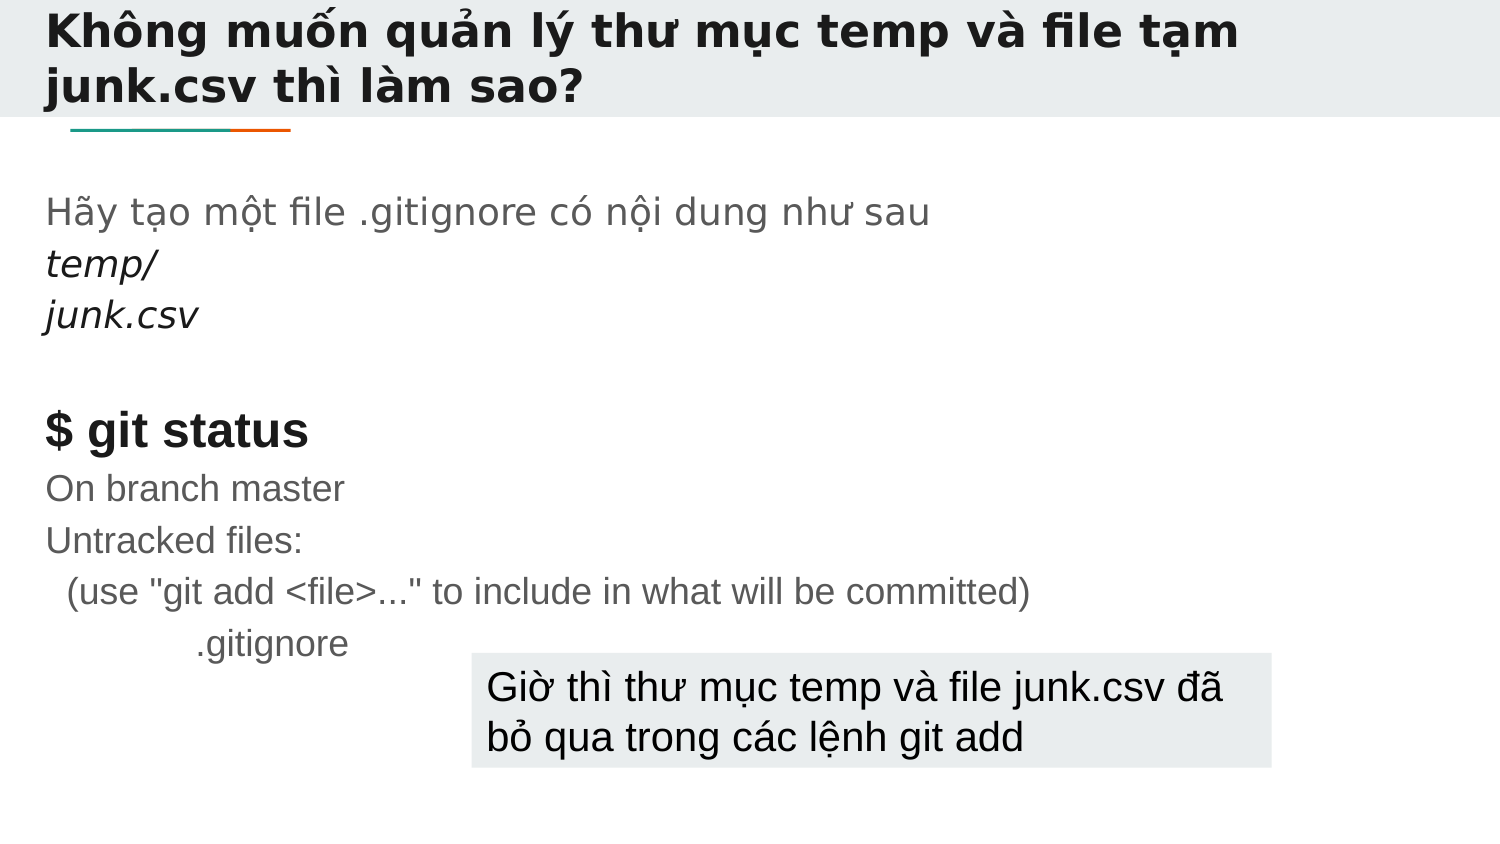

# Không muốn quản lý thư mục temp và file tạm junk.csv thì làm sao?
Hãy tạo một file .gitignore có nội dung như sau
temp/
junk.csv

$ git status
On branch master
Untracked files:
  (use "git add <file>..." to include in what will be committed)
	.gitignore

Giờ thì thư mục temp và file junk.csv đã bỏ qua trong các lệnh git add